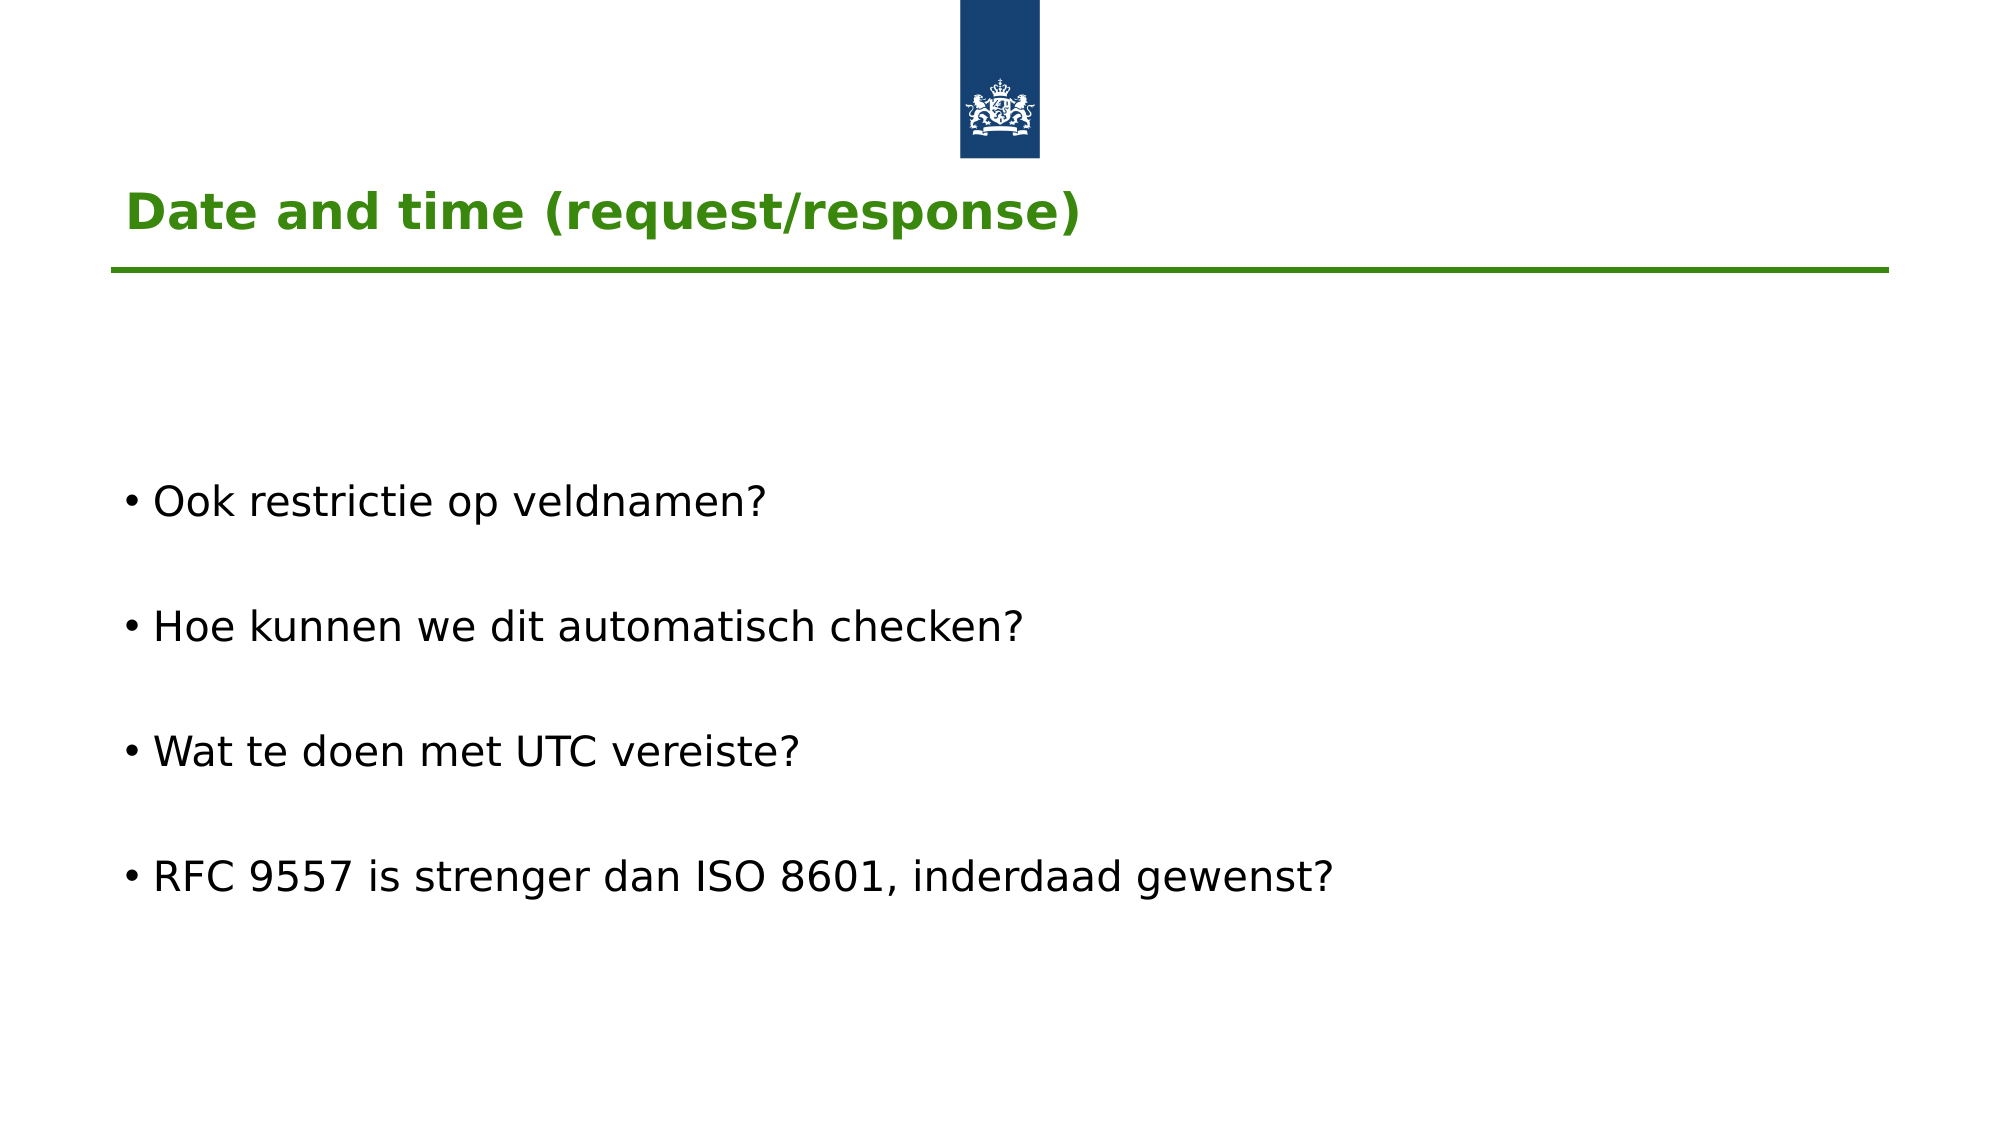

# Date and time (request/response)
Ook restrictie op veldnamen?
Hoe kunnen we dit automatisch checken?
Wat te doen met UTC vereiste?
RFC 9557 is strenger dan ISO 8601, inderdaad gewenst?